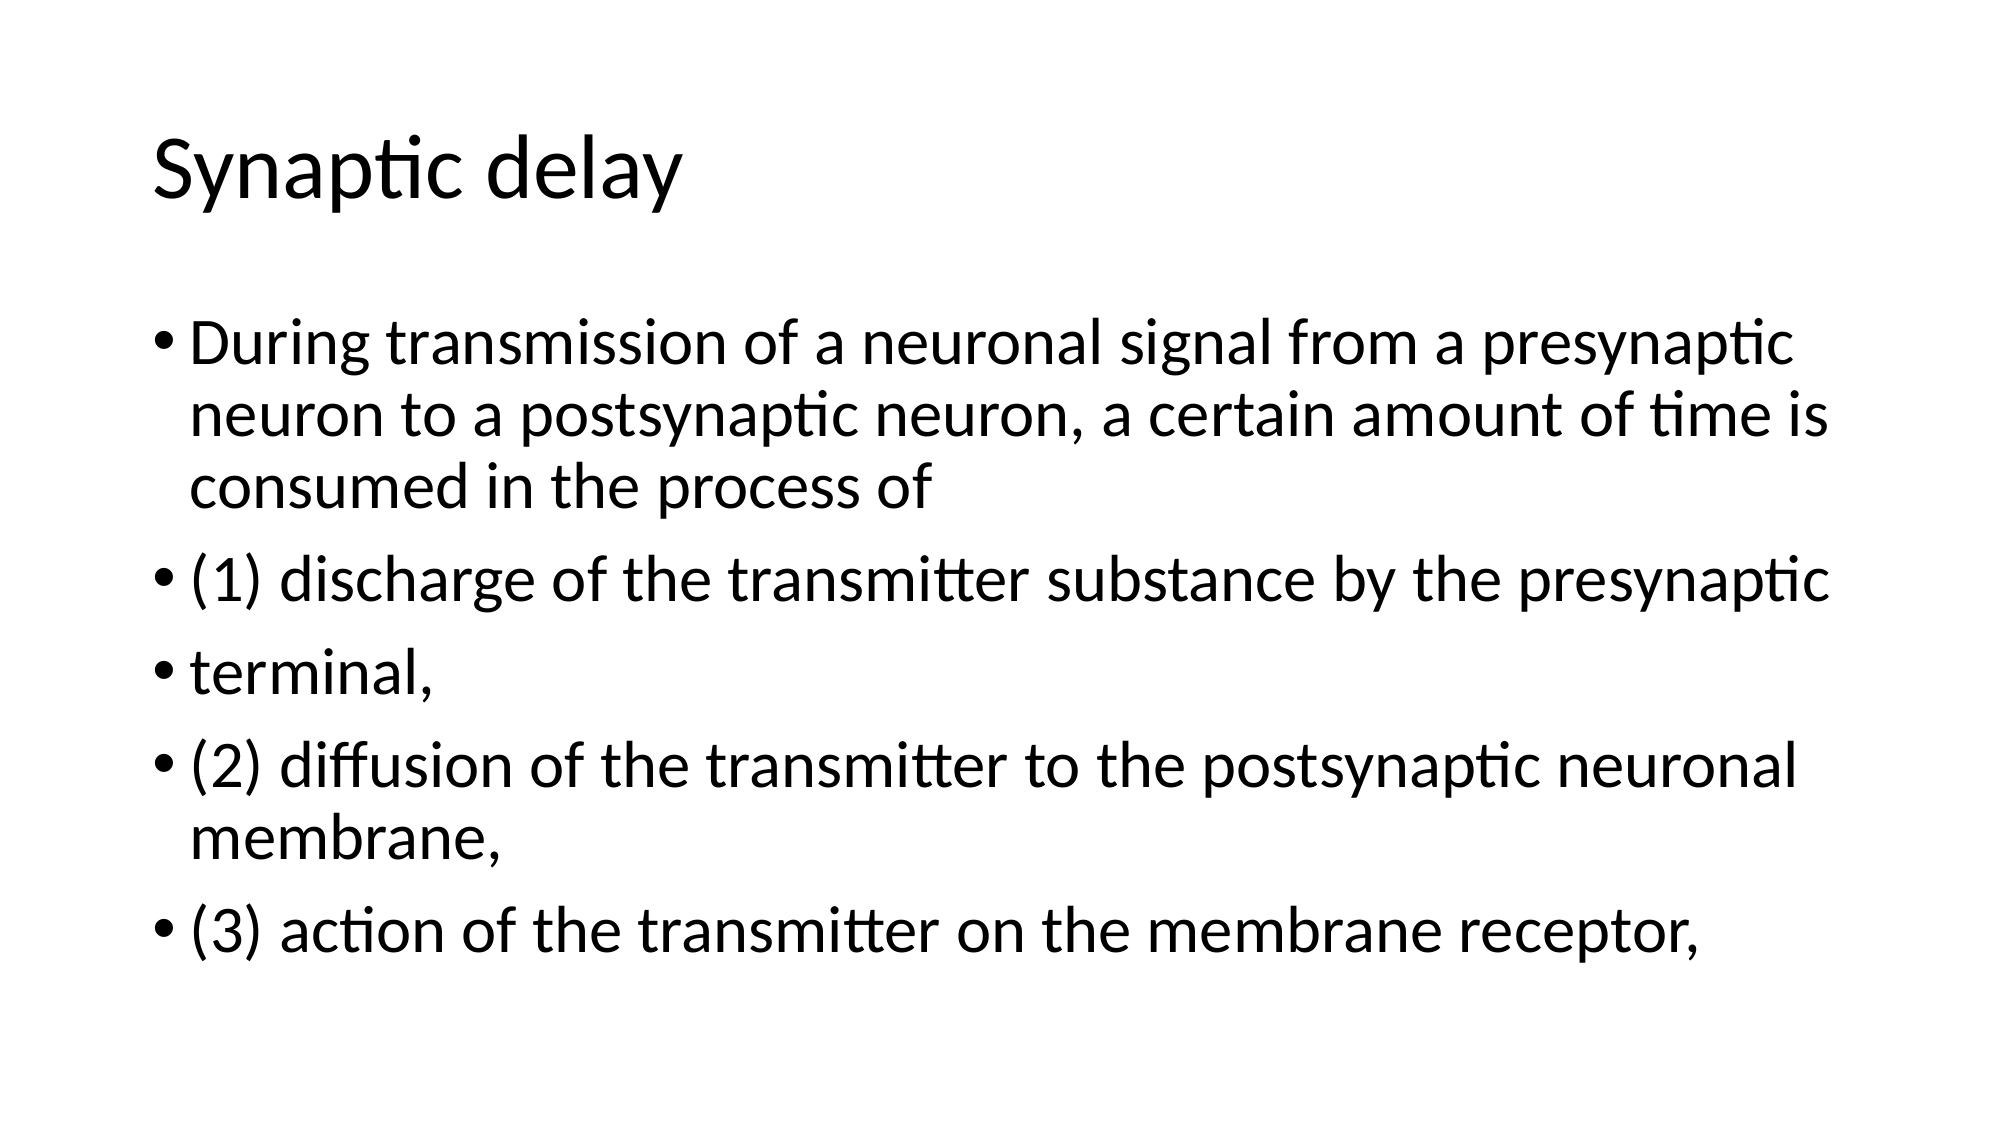

# Synaptic delay
During transmission of a neuronal signal from a presynaptic neuron to a postsynaptic neuron, a certain amount of time is consumed in the process of
(1) discharge of the transmitter substance by the presynaptic
terminal,
(2) diffusion of the transmitter to the postsynaptic neuronal membrane,
(3) action of the transmitter on the membrane receptor,